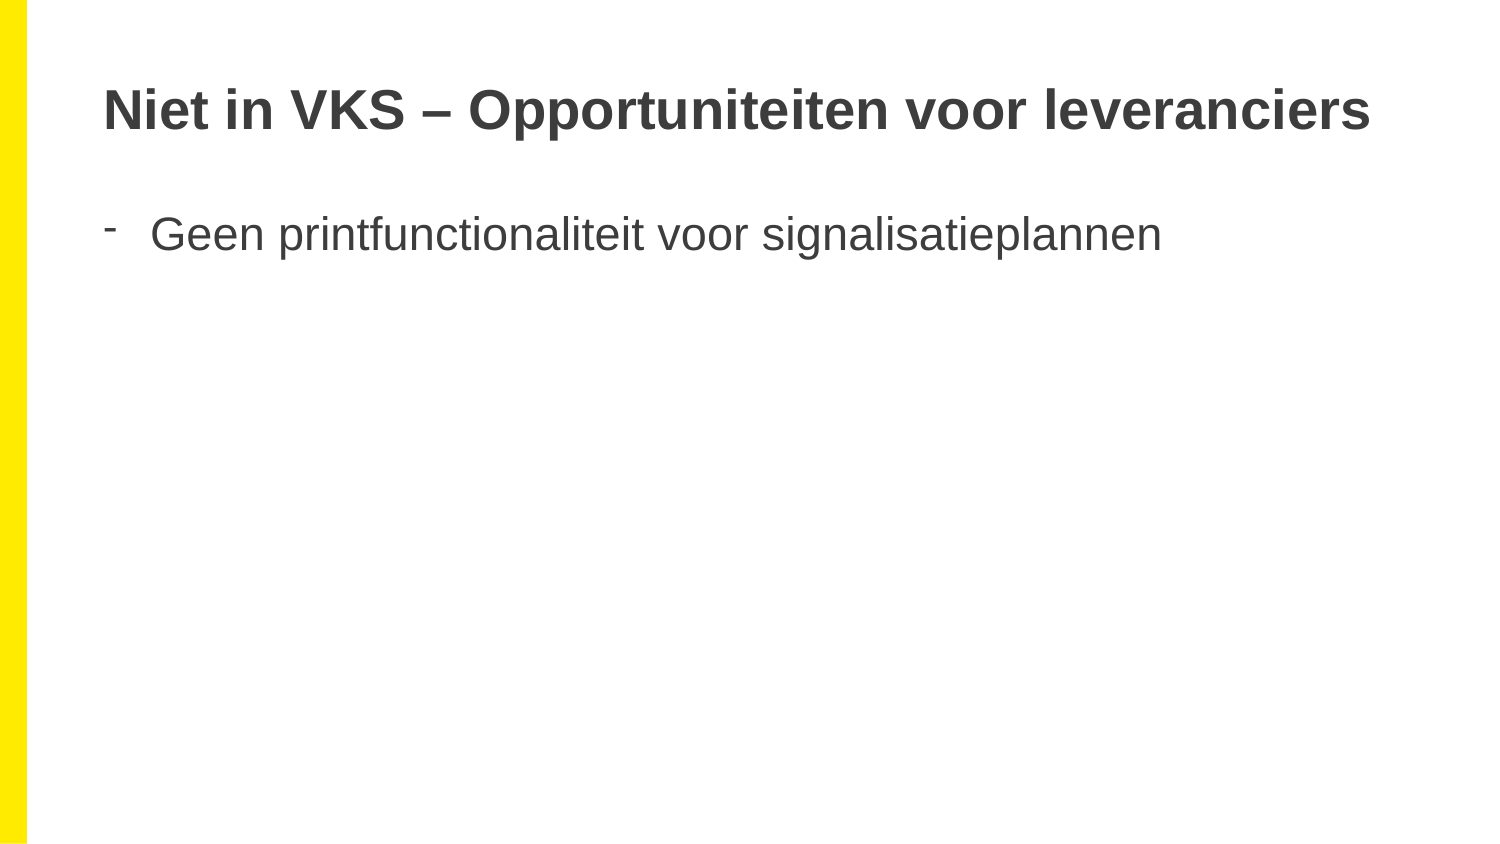

# Niet in VKS – Opportuniteiten voor leveranciers
Geen printfunctionaliteit voor signalisatieplannen